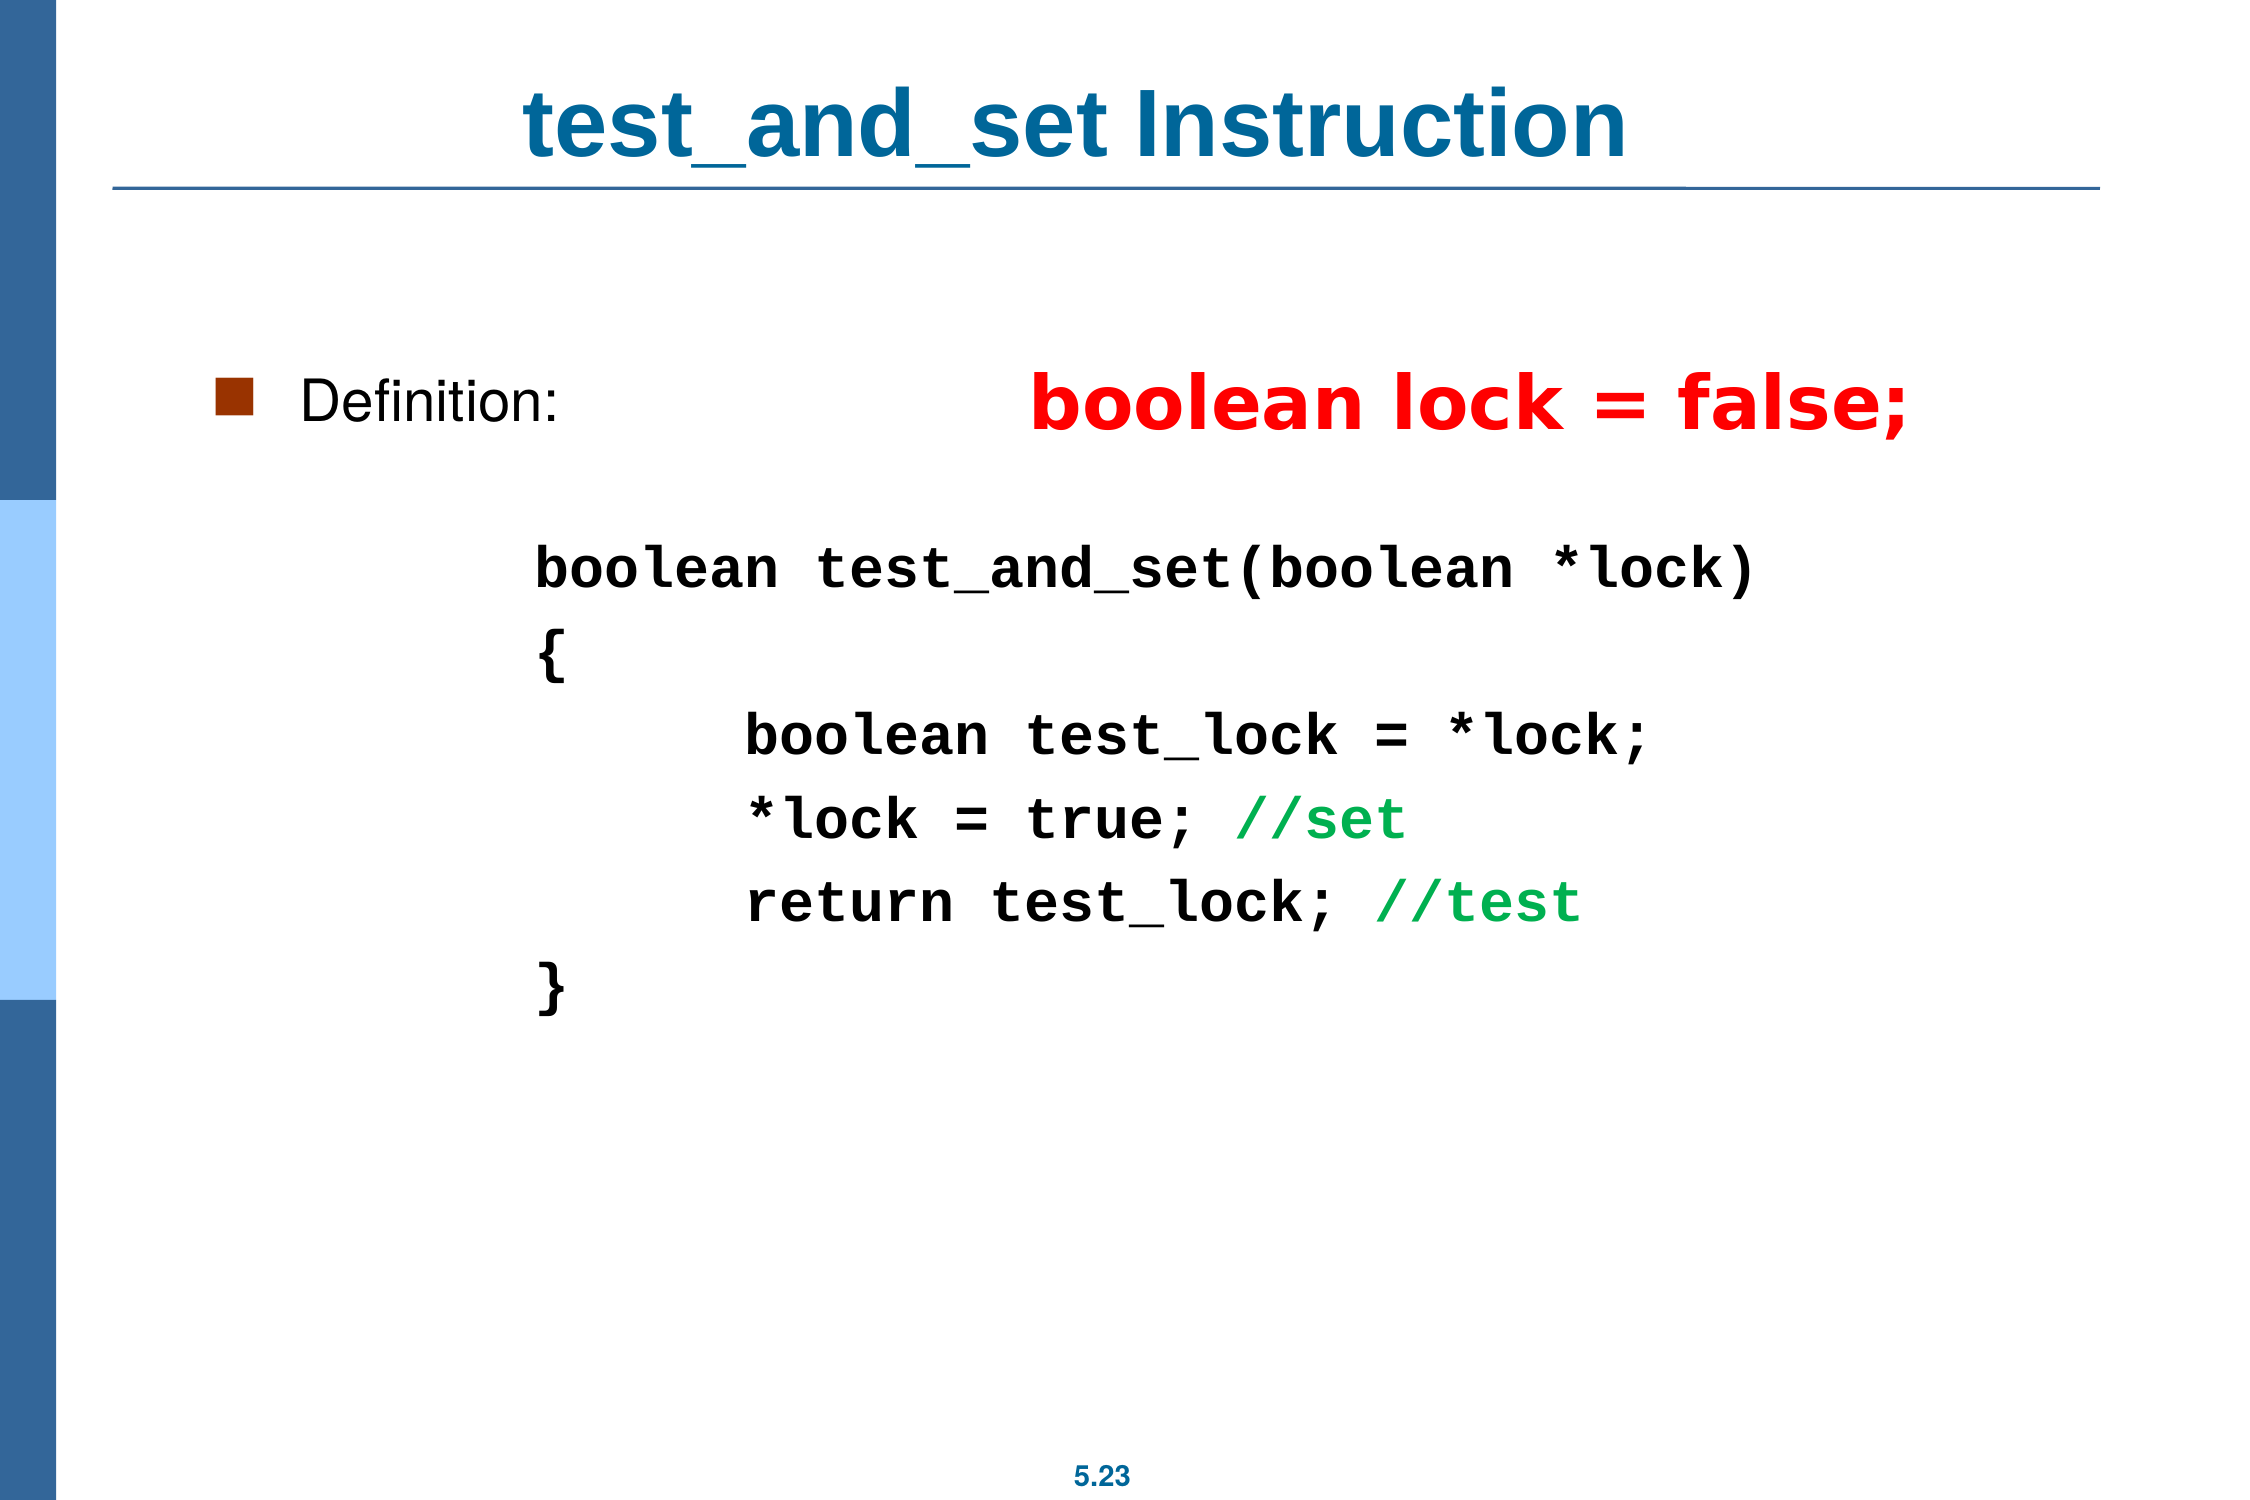

# test_and_set Instruction

Definition:

         boolean test_and_set(boolean *lock)
         {
               boolean test_lock = *lock;
               *lock = true; //set
               return test_lock; //test
         }

boolean lock = false;